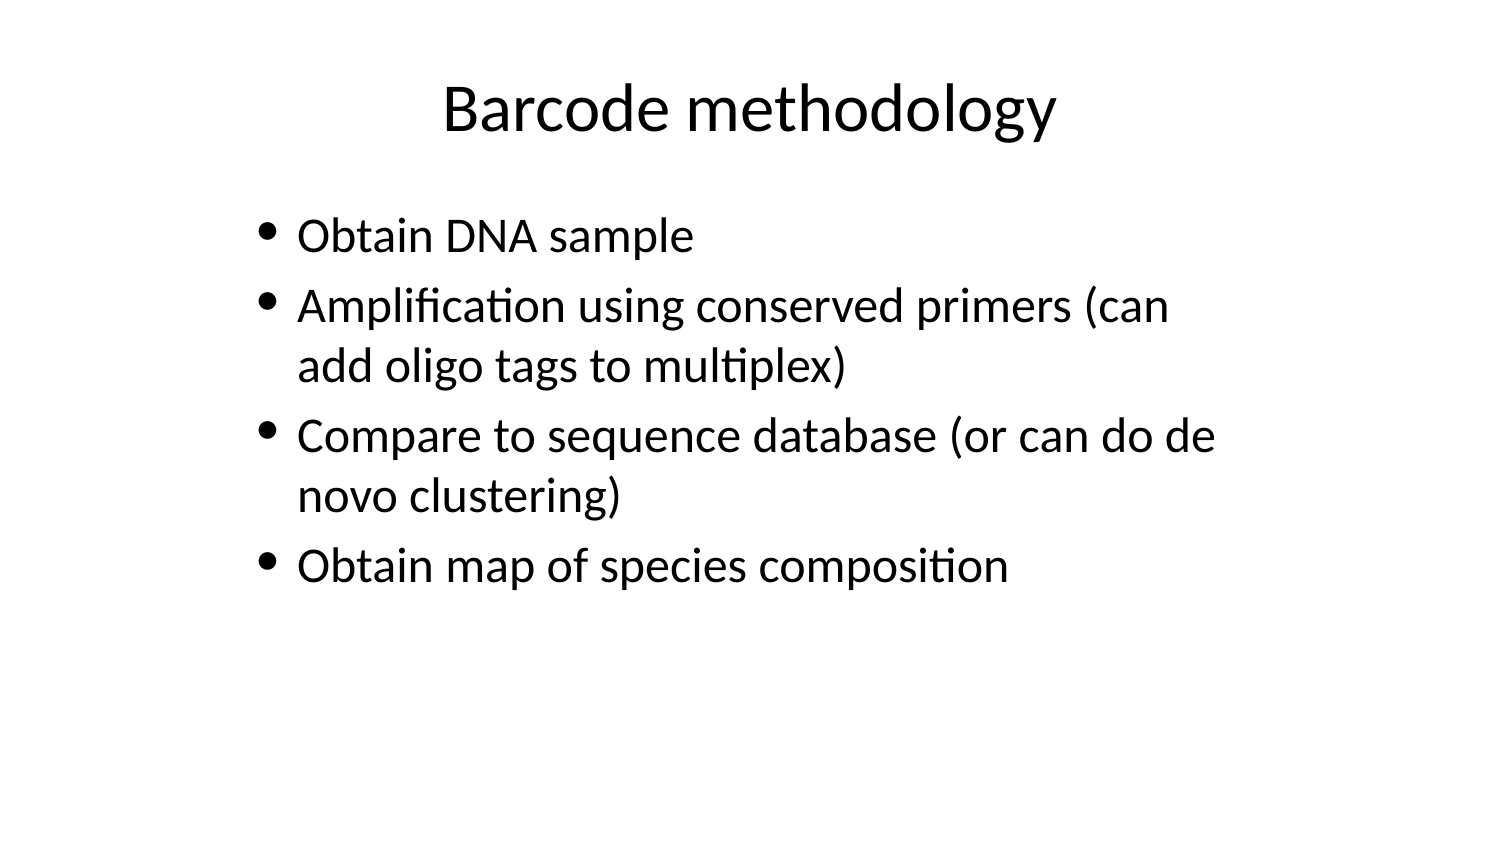

# Barcode methodology
Obtain DNA sample
Amplification using conserved primers (can add oligo tags to multiplex)
Compare to sequence database (or can do de novo clustering)
Obtain map of species composition